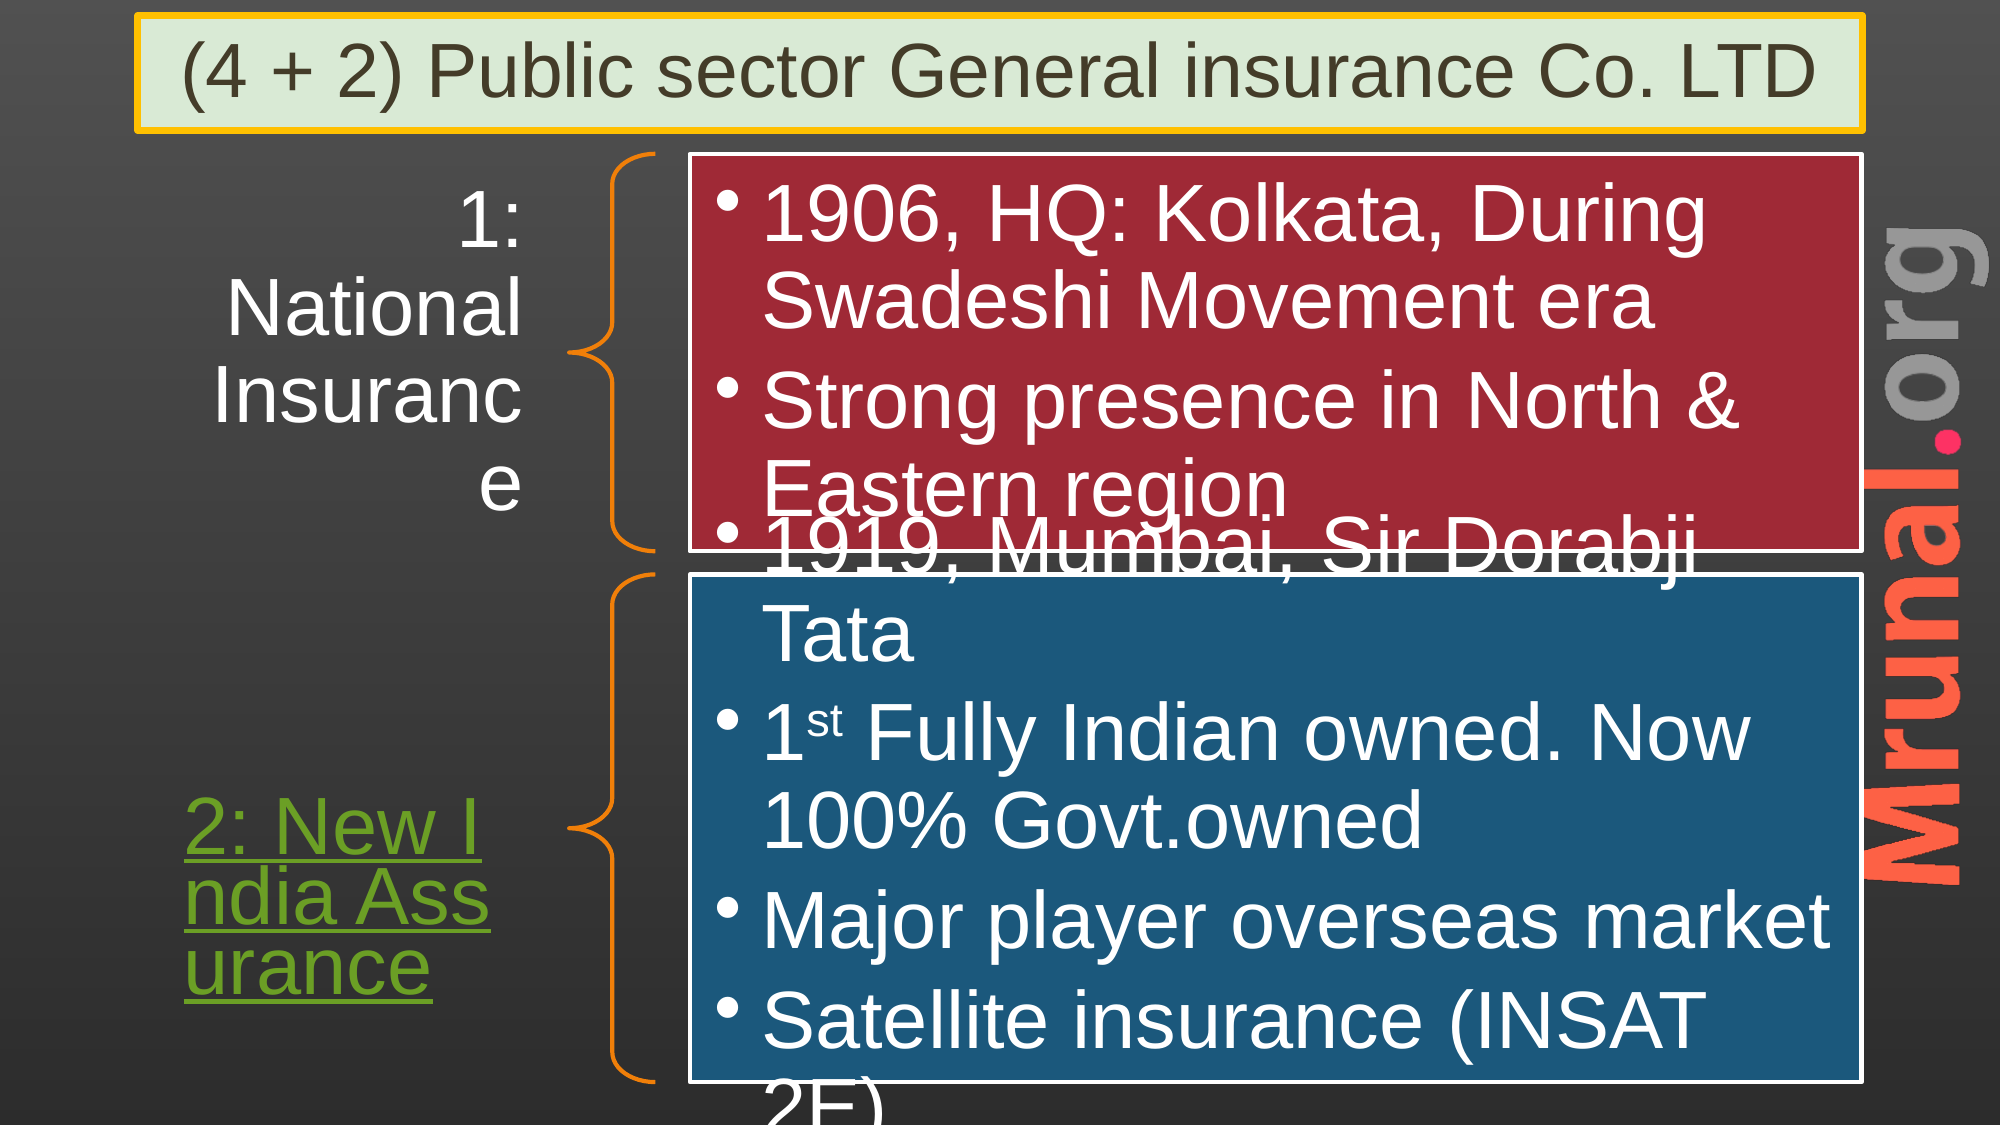

# (4 + 2) Public sector General insurance Co. LTD
1: National Insurance
1906, HQ: Kolkata, During Swadeshi Movement era
Strong presence in North & Eastern region
2: New India Assurance
1919, Mumbai, Sir Dorabji Tata
1st Fully Indian owned. Now 100% Govt.owned
Major player overseas market
Satellite insurance (INSAT 2E)